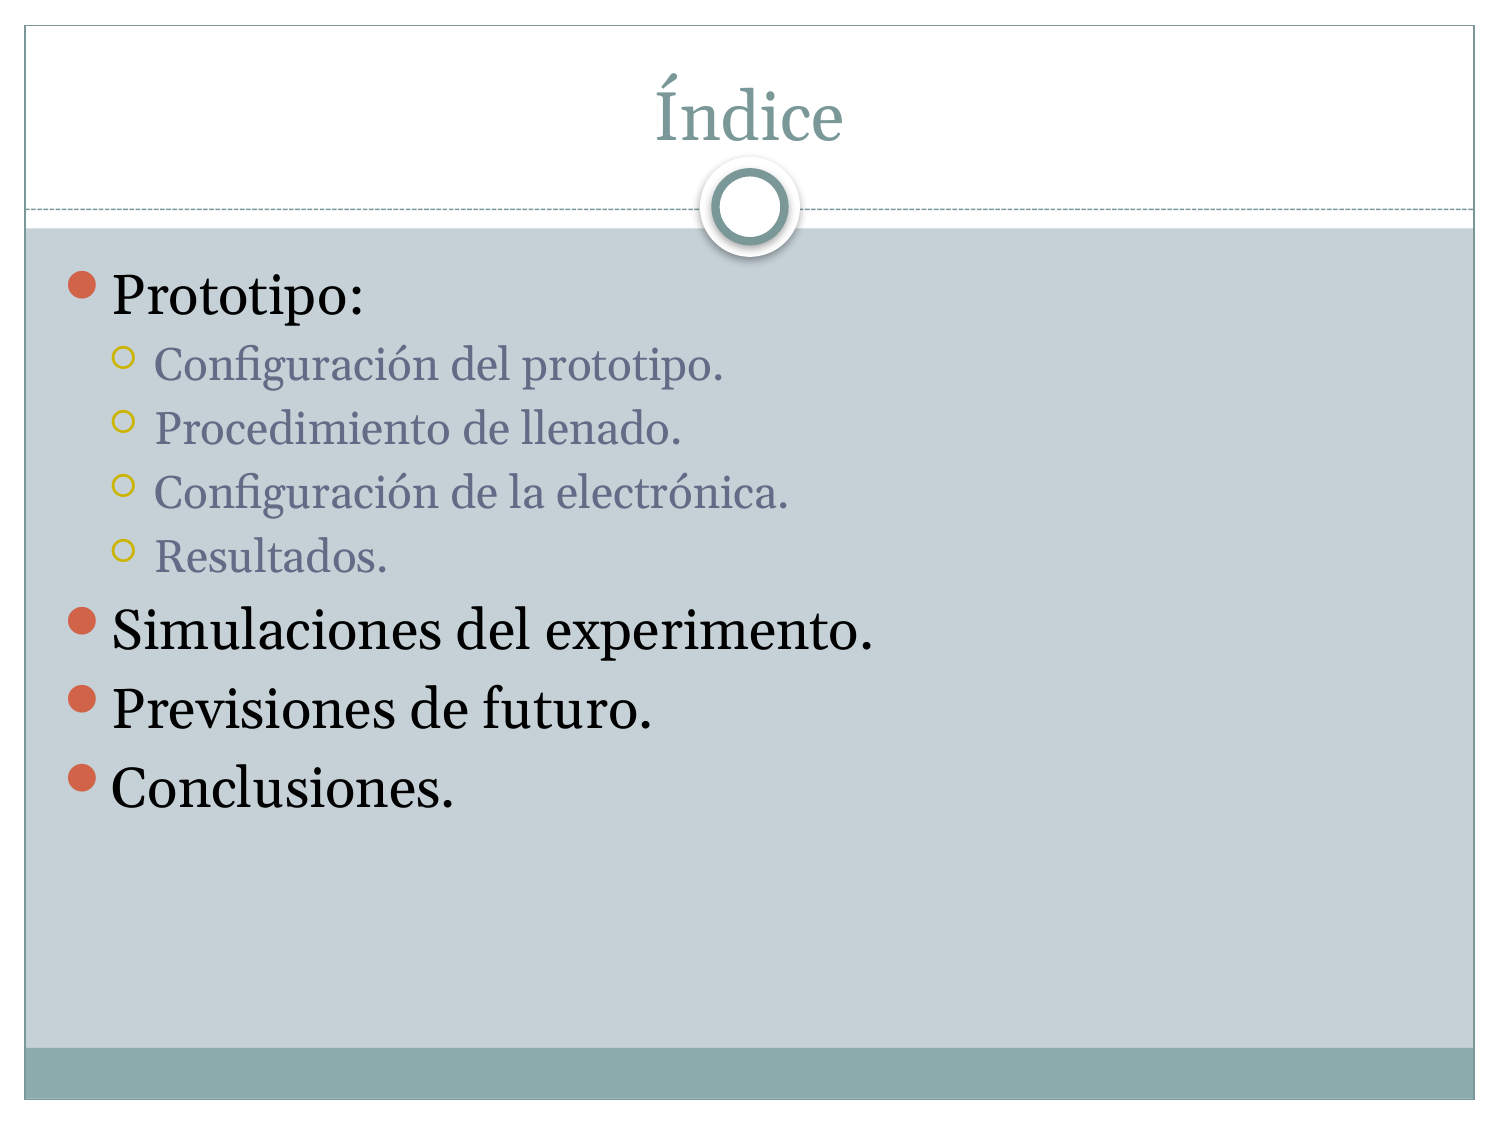

# Índice
Prototipo:
Configuración del prototipo.
Procedimiento de llenado.
Configuración de la electrónica.
Resultados.
Simulaciones del experimento.
Previsiones de futuro.
Conclusiones.